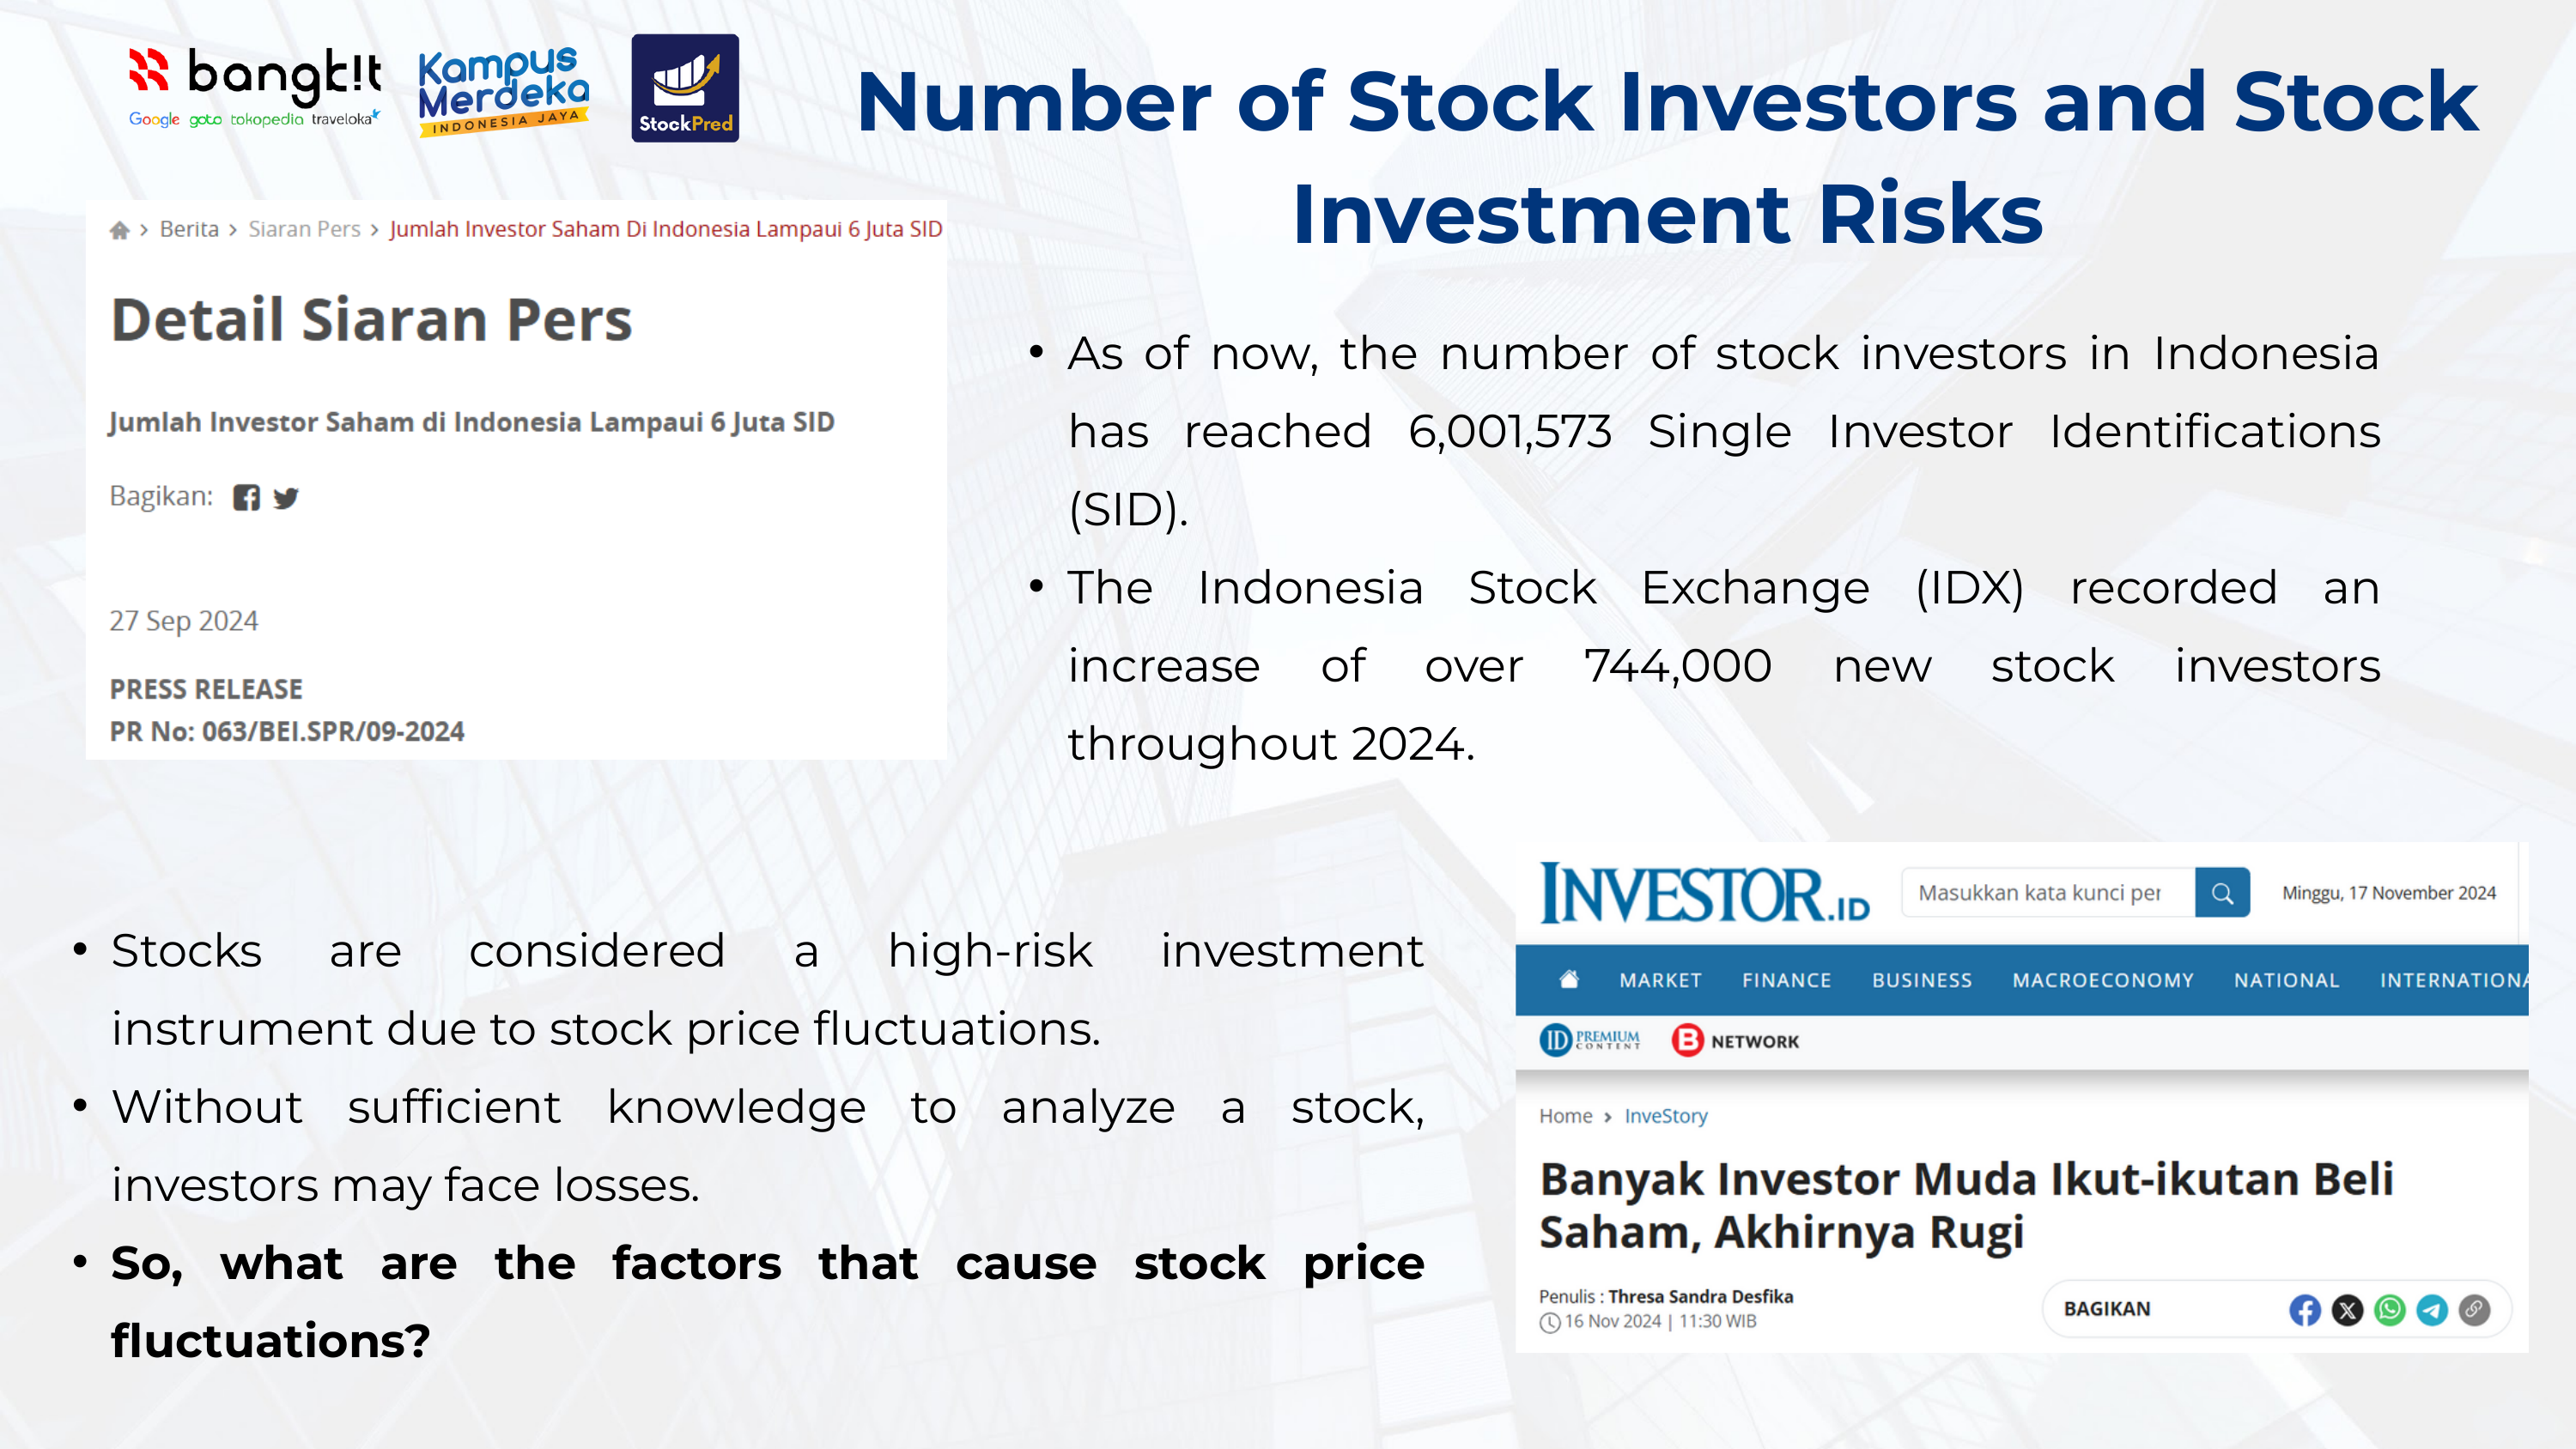

Number of Stock Investors and Stock Investment Risks

As of now, the number of stock investors in Indonesia has reached 6,001,573 Single Investor Identifications (SID).
The Indonesia Stock Exchange (IDX) recorded an increase of over 744,000 new stock investors throughout 2024.

Stocks are considered a high-risk investment instrument due to stock price fluctuations.
Without sufficient knowledge to analyze a stock, investors may face losses.
So, what are the factors that cause stock price fluctuations?